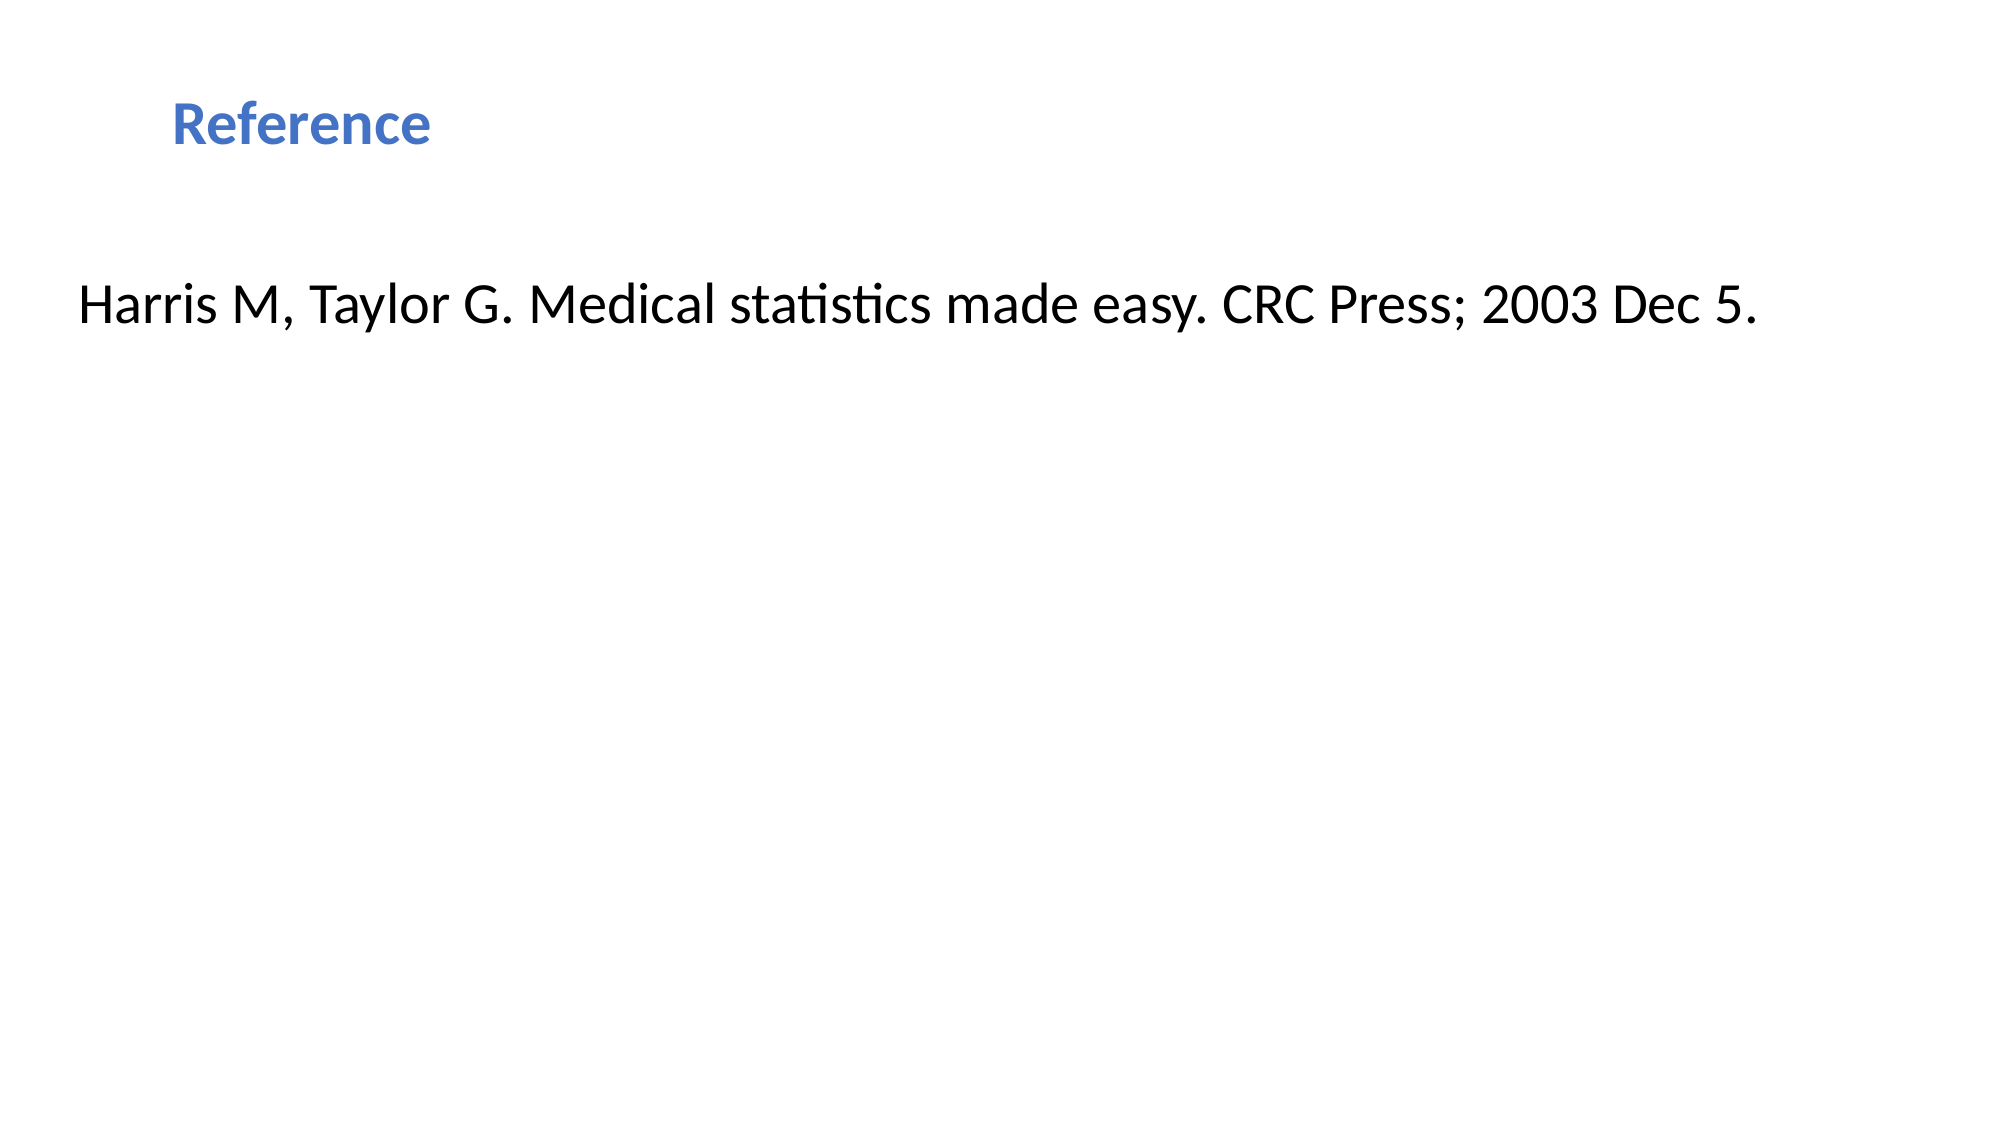

Reference
Harris M, Taylor G. Medical statistics made easy. CRC Press; 2003 Dec 5.